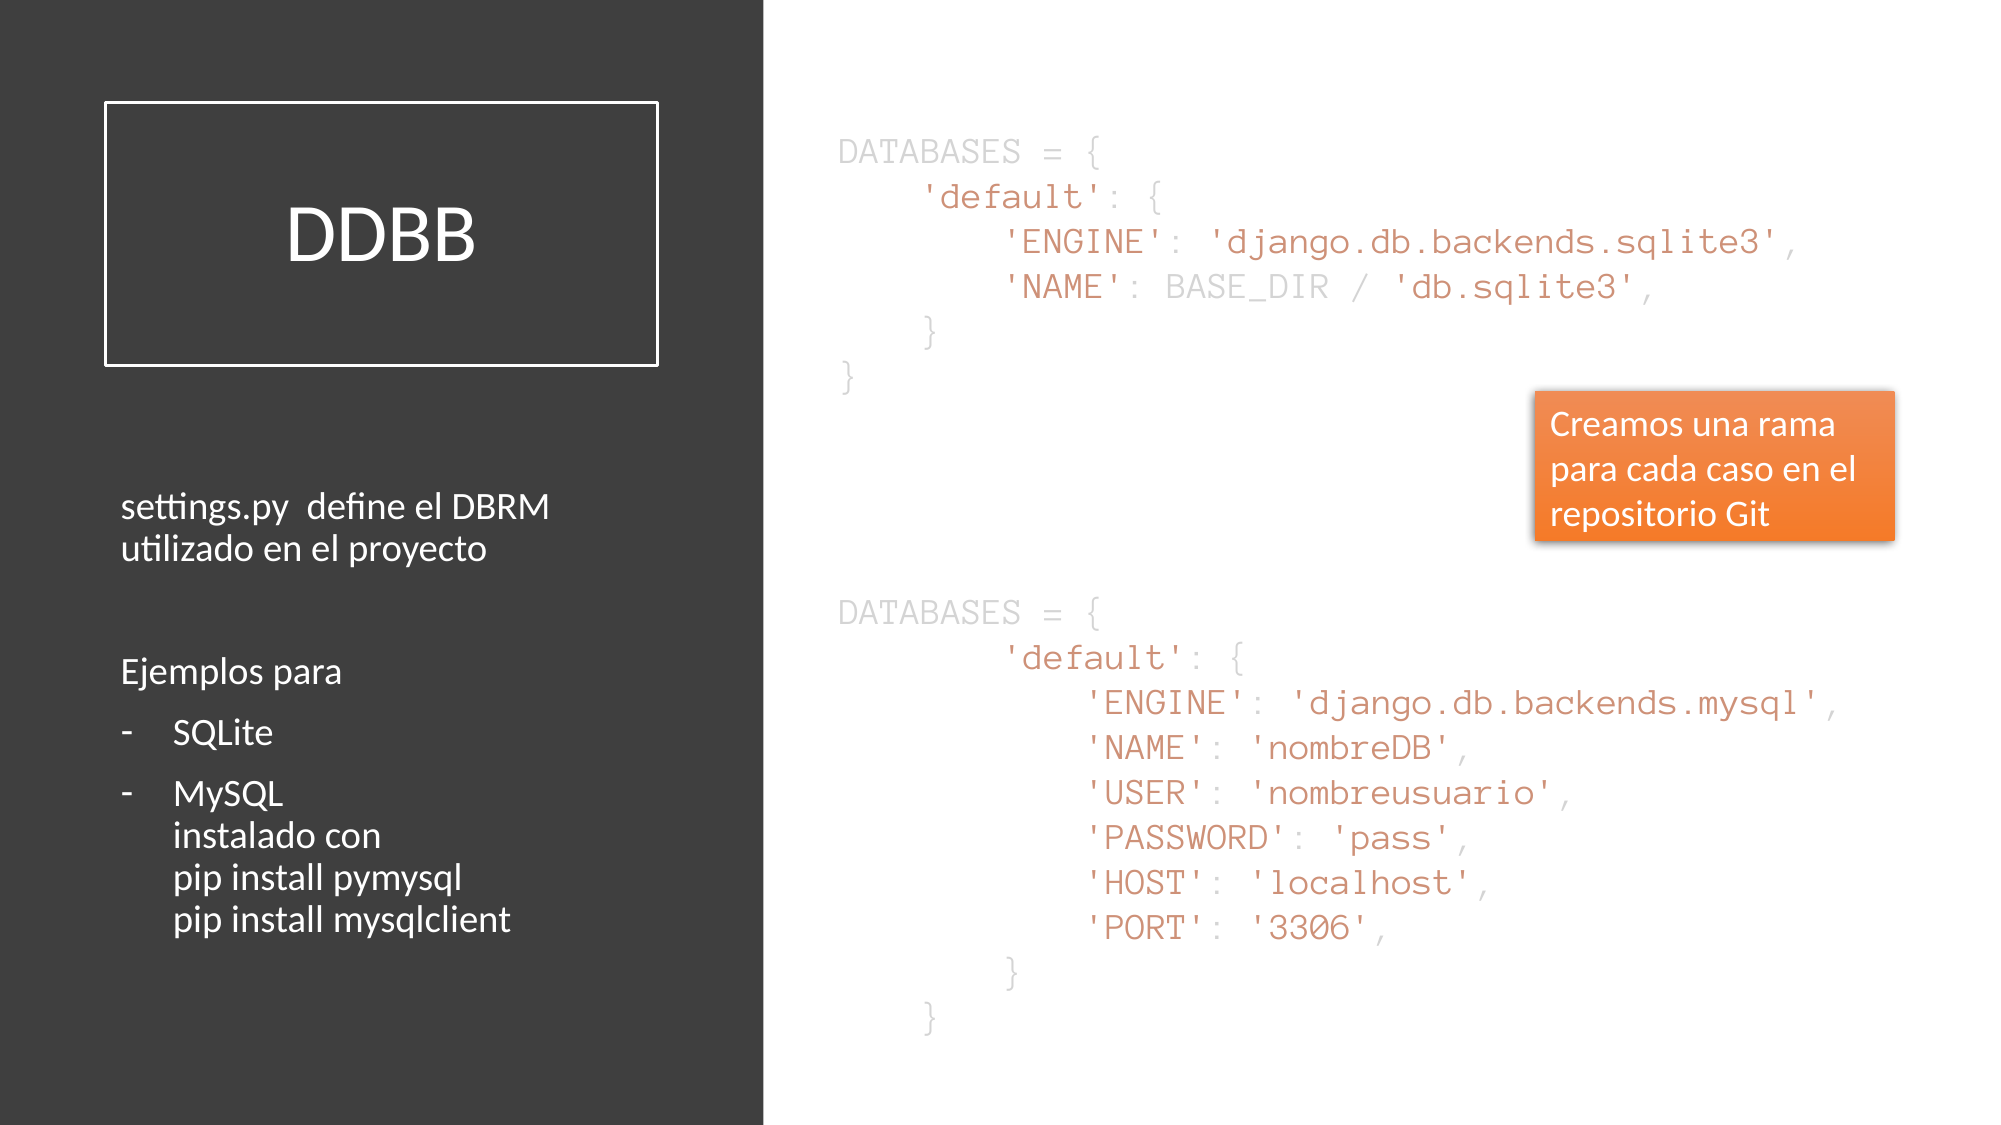

# DDBB
DATABASES = {
    'default': {
        'ENGINE': 'django.db.backends.sqlite3',
        'NAME': BASE_DIR / 'db.sqlite3',
    }
}
Creamos una rama para cada caso en el repositorio Git
settings.py  define el DBRM utilizado en el proyecto

Ejemplos para
SQLite
MySQL
instalado con
pip install pymysql
pip install mysqlclient
DATABASES = {
        'default': {
            'ENGINE': 'django.db.backends.mysql',
            'NAME': 'nombreDB',
            'USER': 'nombreusuario',
            'PASSWORD': 'pass',
            'HOST': 'localhost',
            'PORT': '3306',
        }
    }